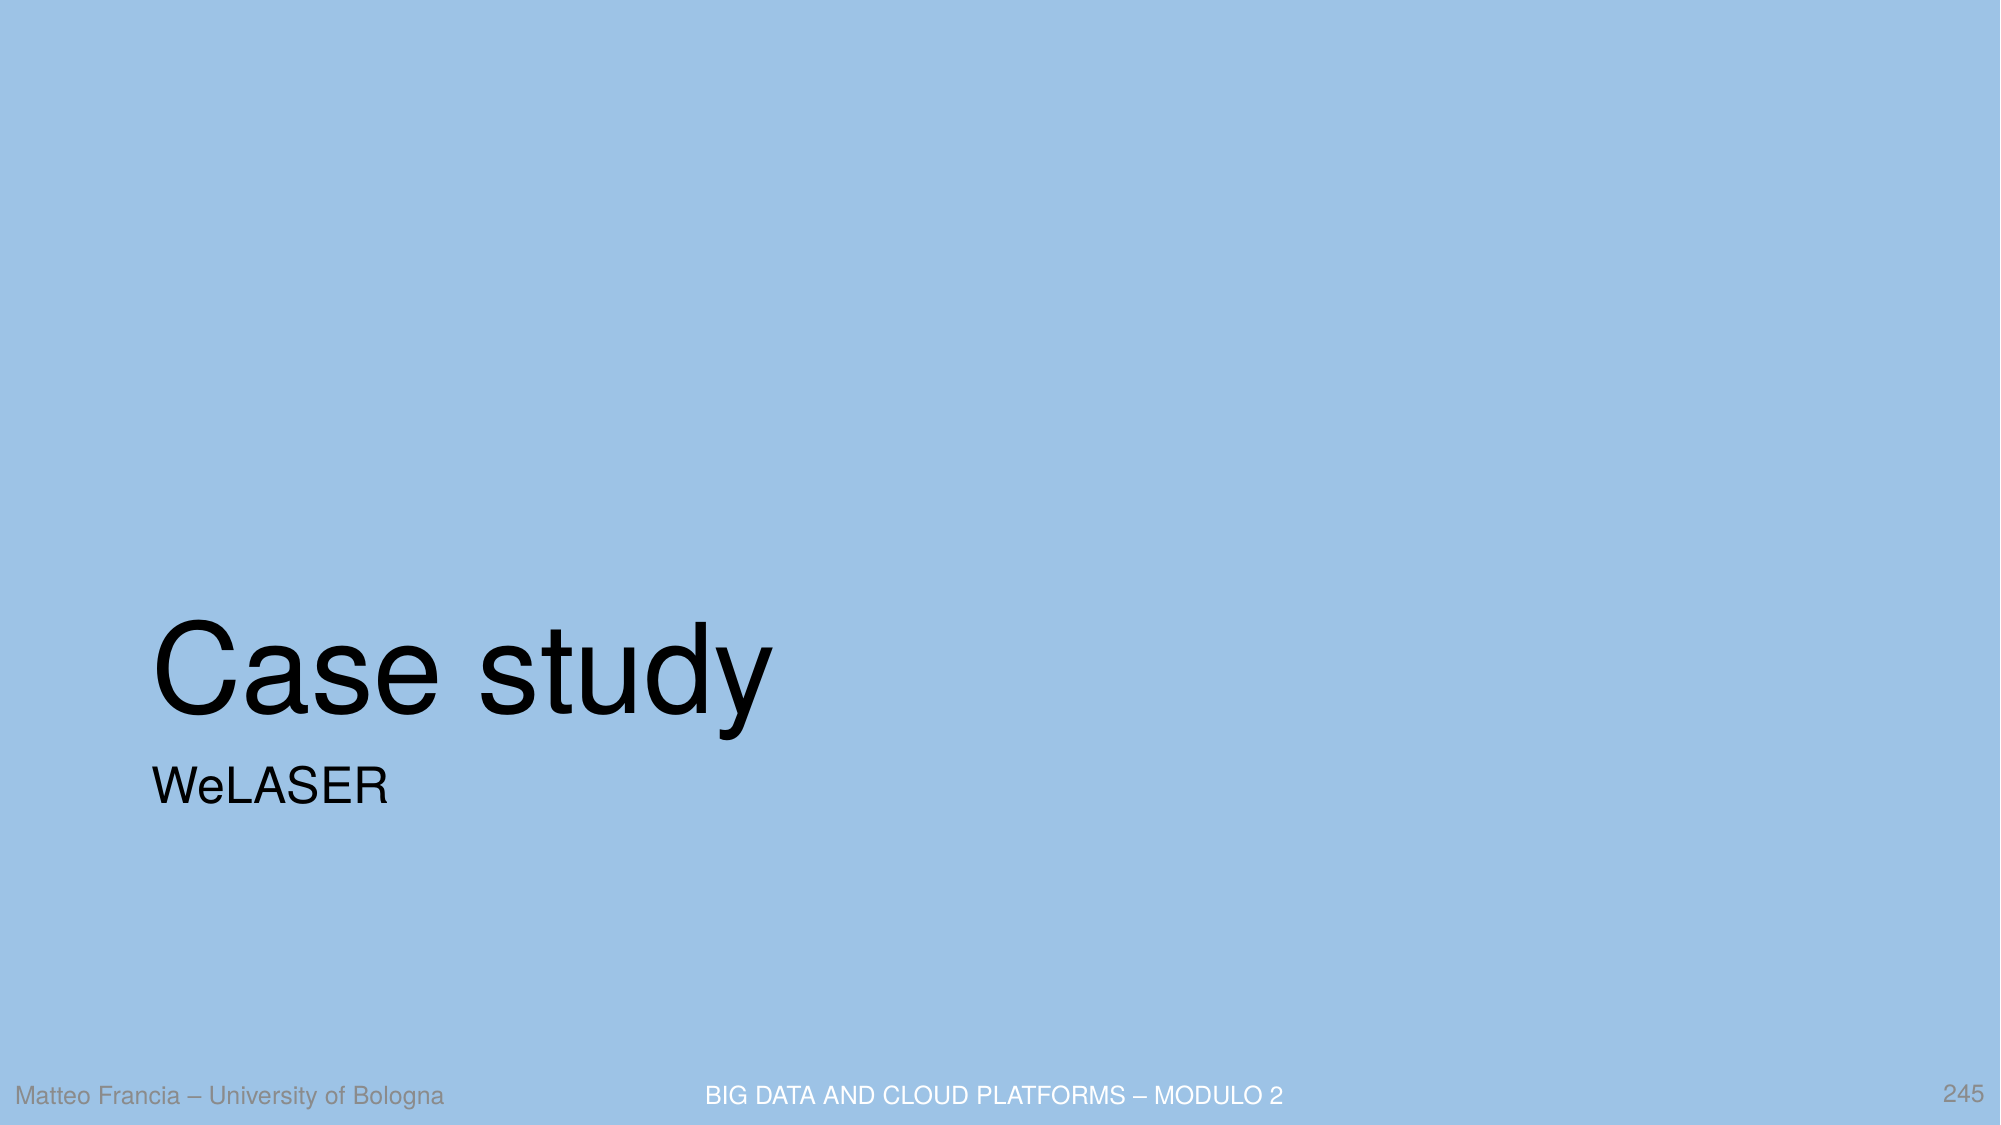

# Case study
WeLASER
245
Matteo Francia – University of Bologna